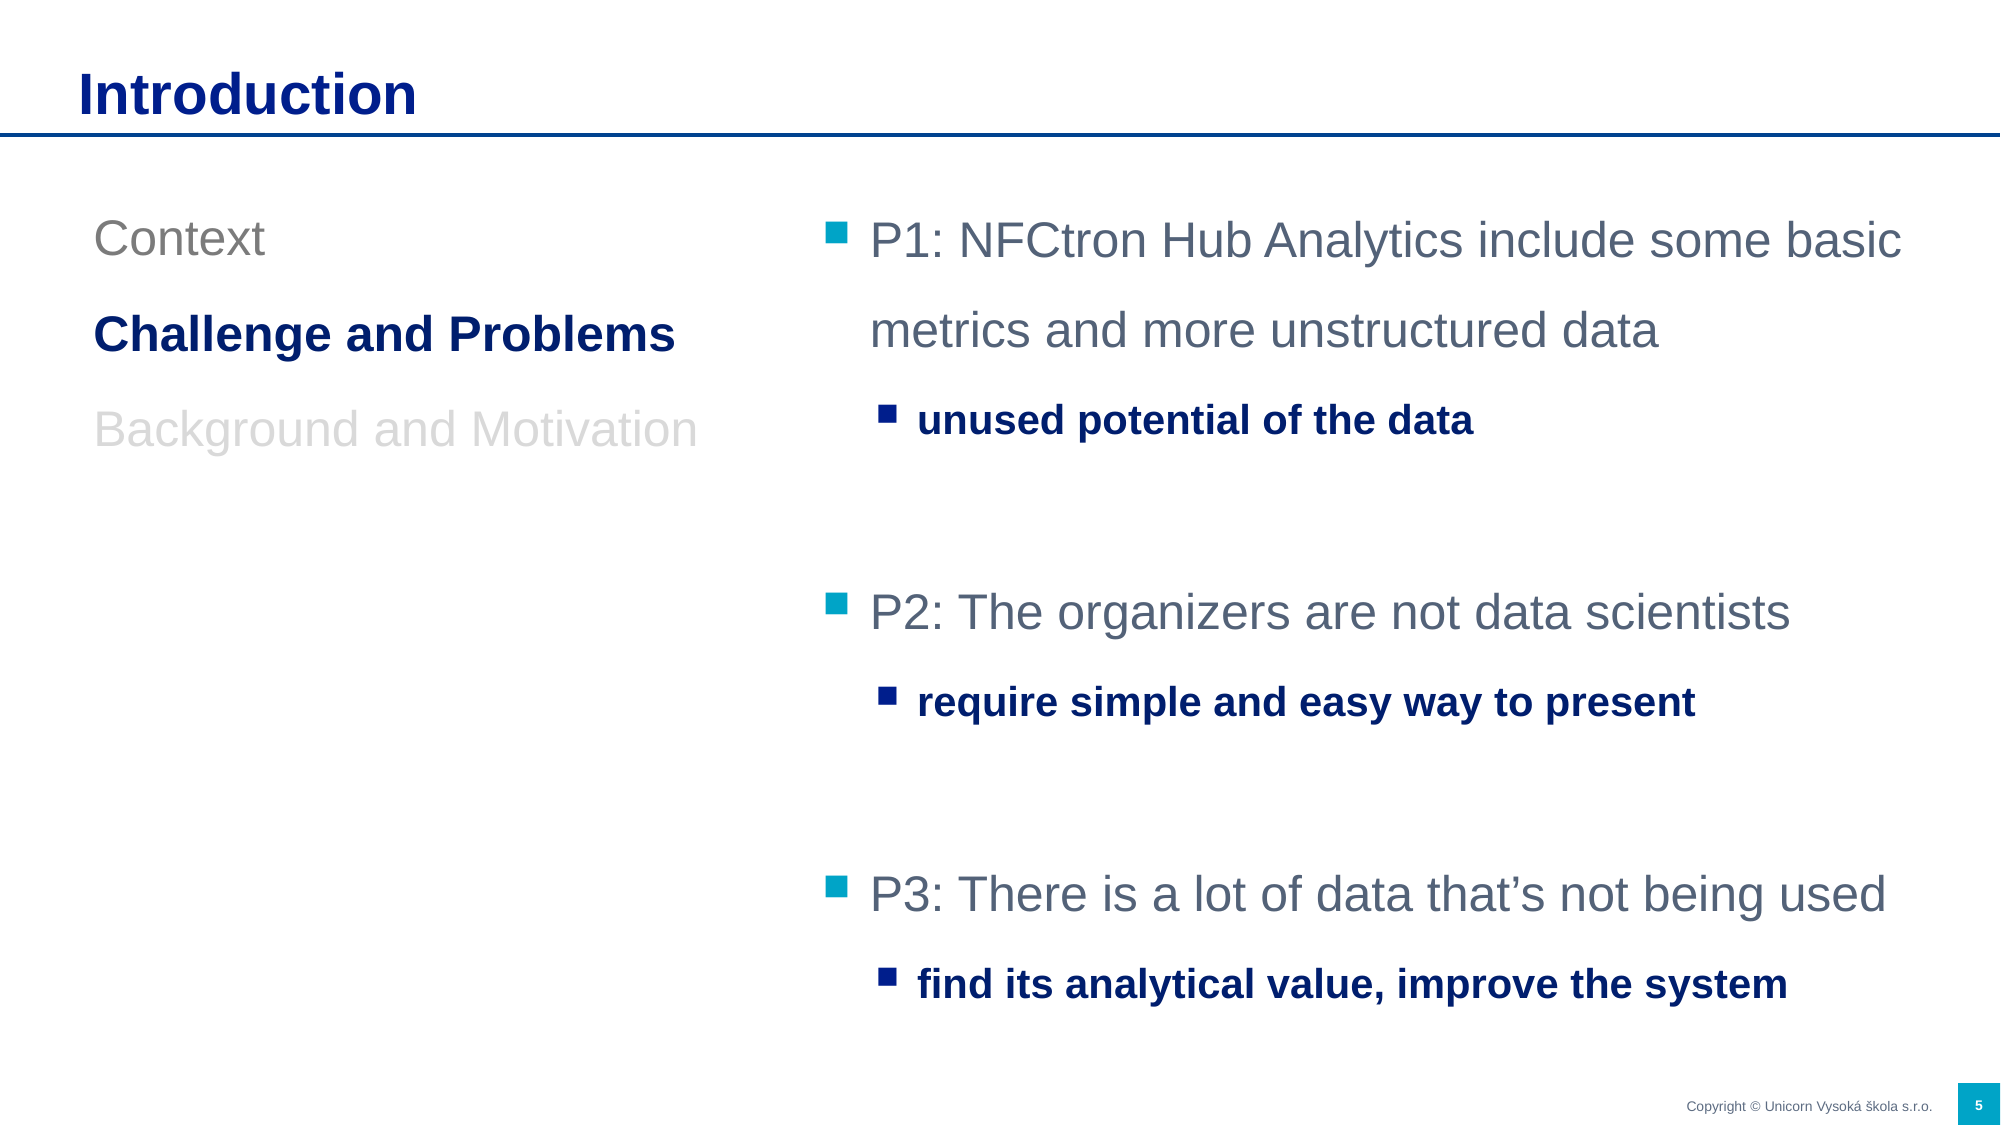

# Introduction
P1: NFCtron Hub Analytics include some basic metrics and more unstructured data
unused potential of the data

P2: The organizers are not data scientists
require simple and easy way to present

P3: There is a lot of data that’s not being used
find its analytical value, improve the system

Context
Challenge and Problems
Background and Motivation
5
Copyright © Unicorn Vysoká škola s.r.o.